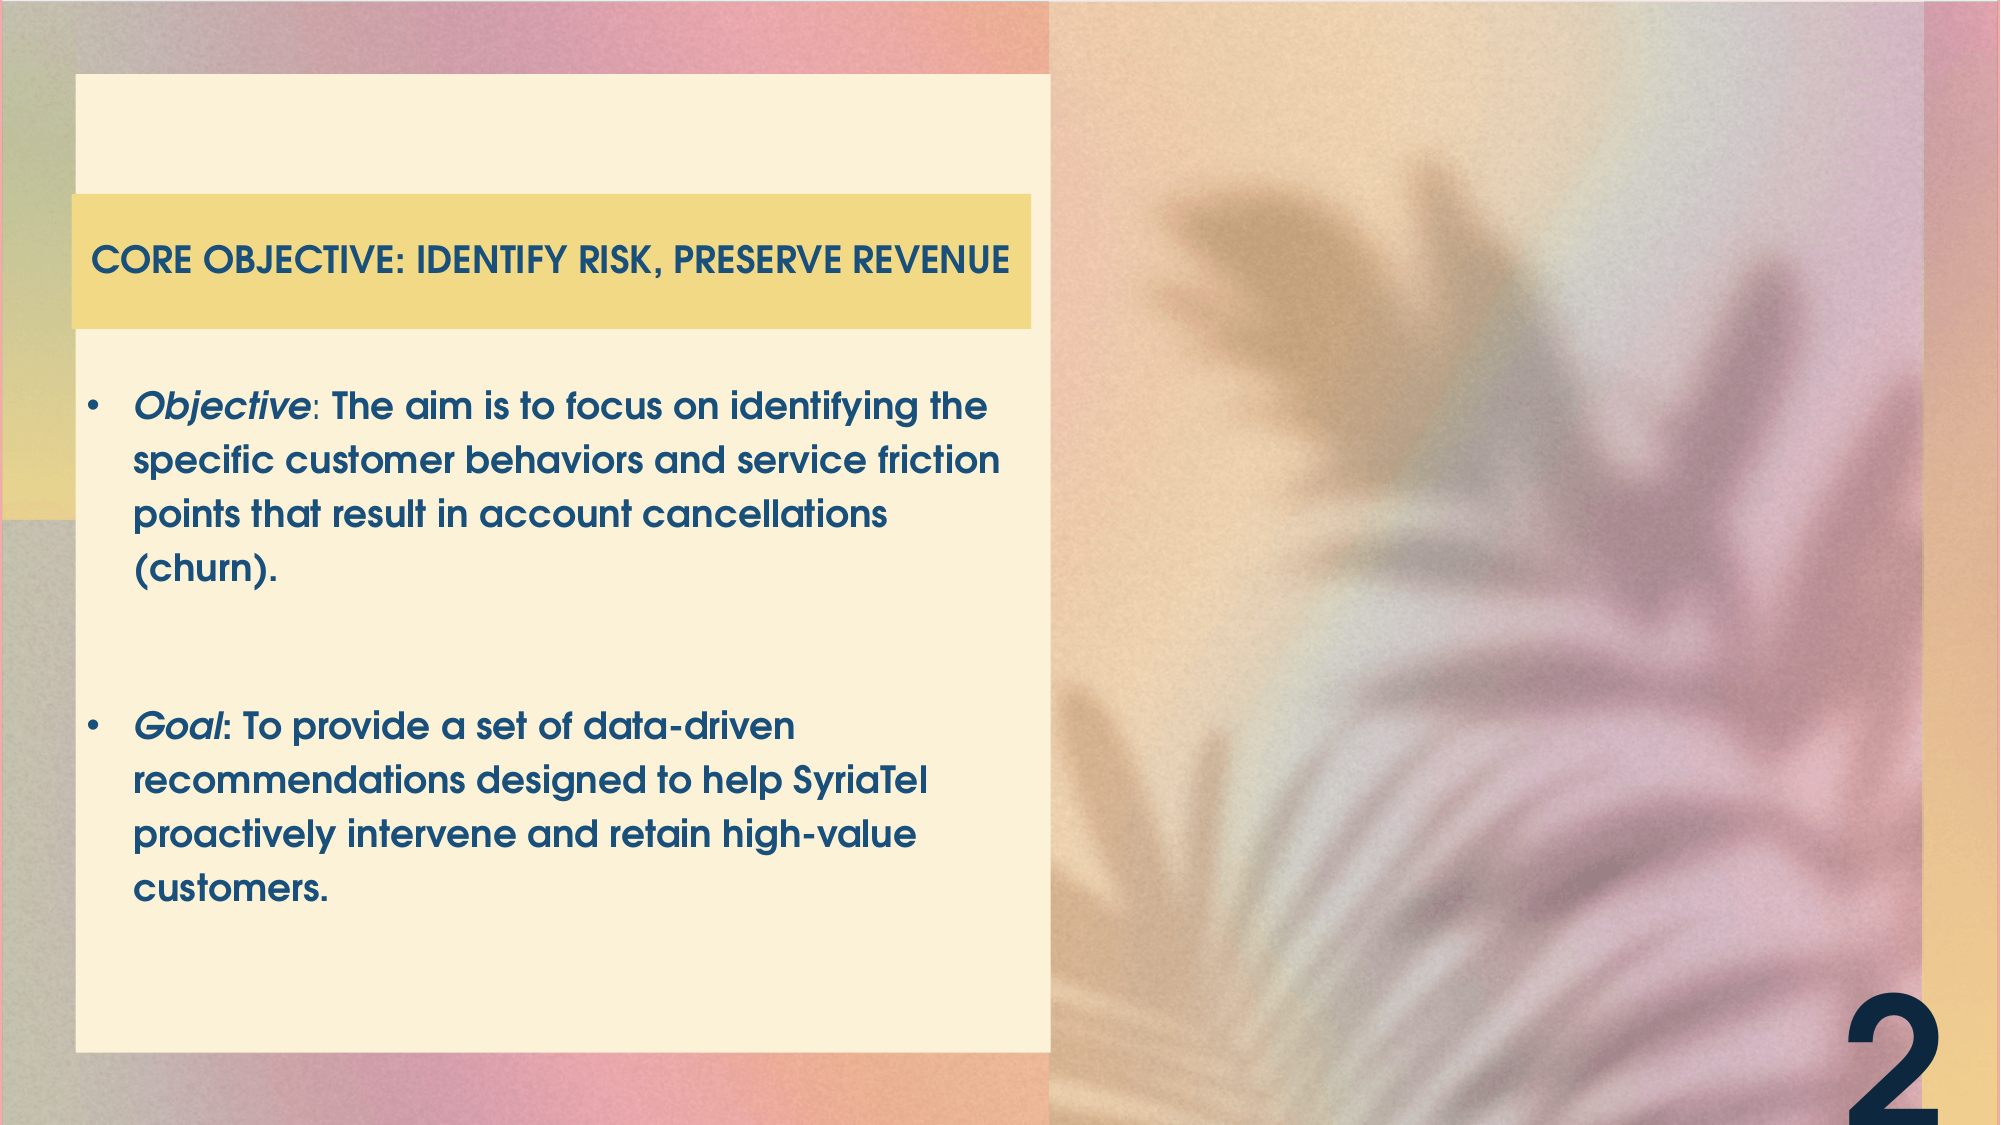

# CORE OBJECTIVE: IDENTIFY RISK, PRESERVE REVENUE
Objective: The aim is to focus on identifying the specific customer behaviors and service friction points that result in account cancellations (churn).

Goal: To provide a set of data-driven recommendations designed to help SyriaTel proactively intervene and retain high-value customers.

2